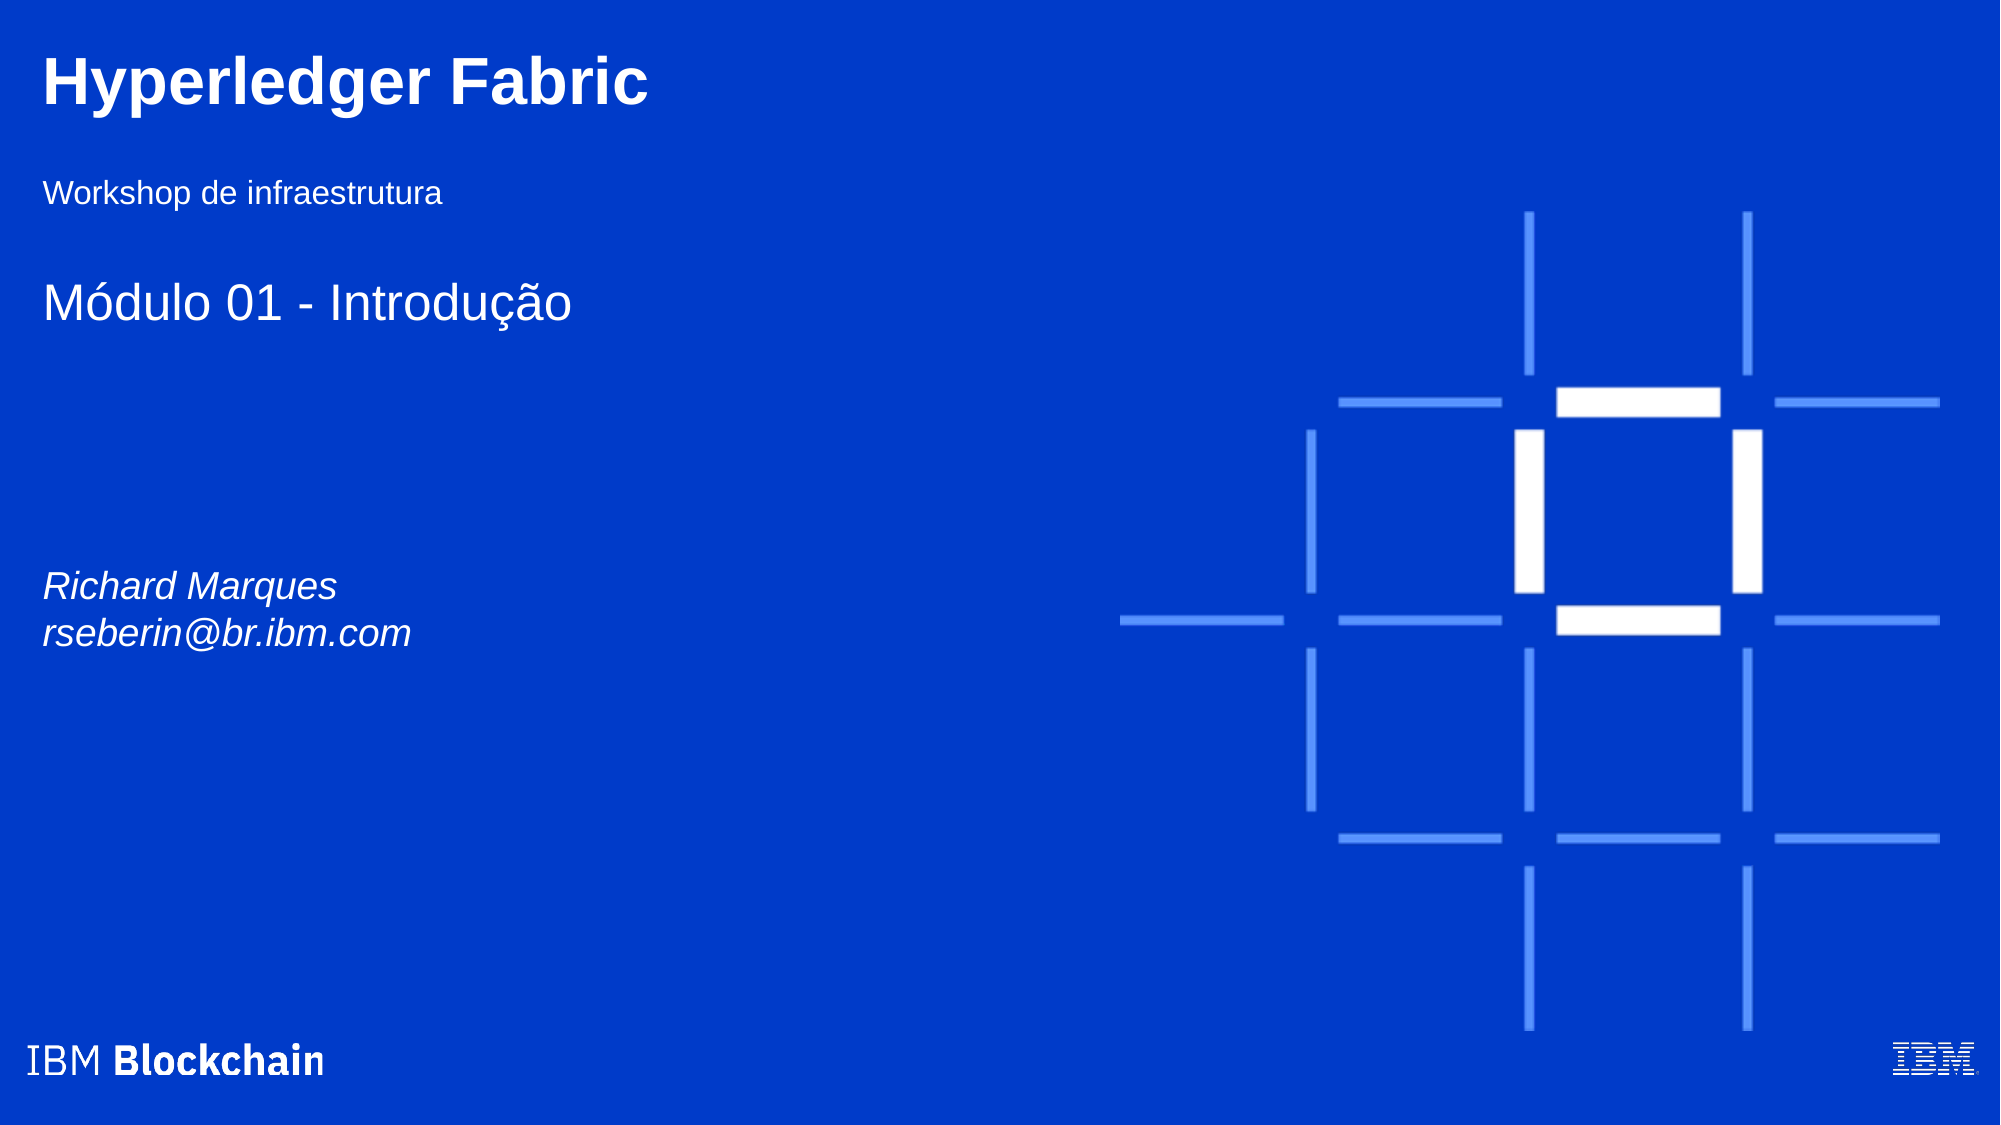

Hyperledger Fabric
Workshop de infraestrutura

Módulo 01 - Introdução
Richard Marques
rseberin@br.ibm.com